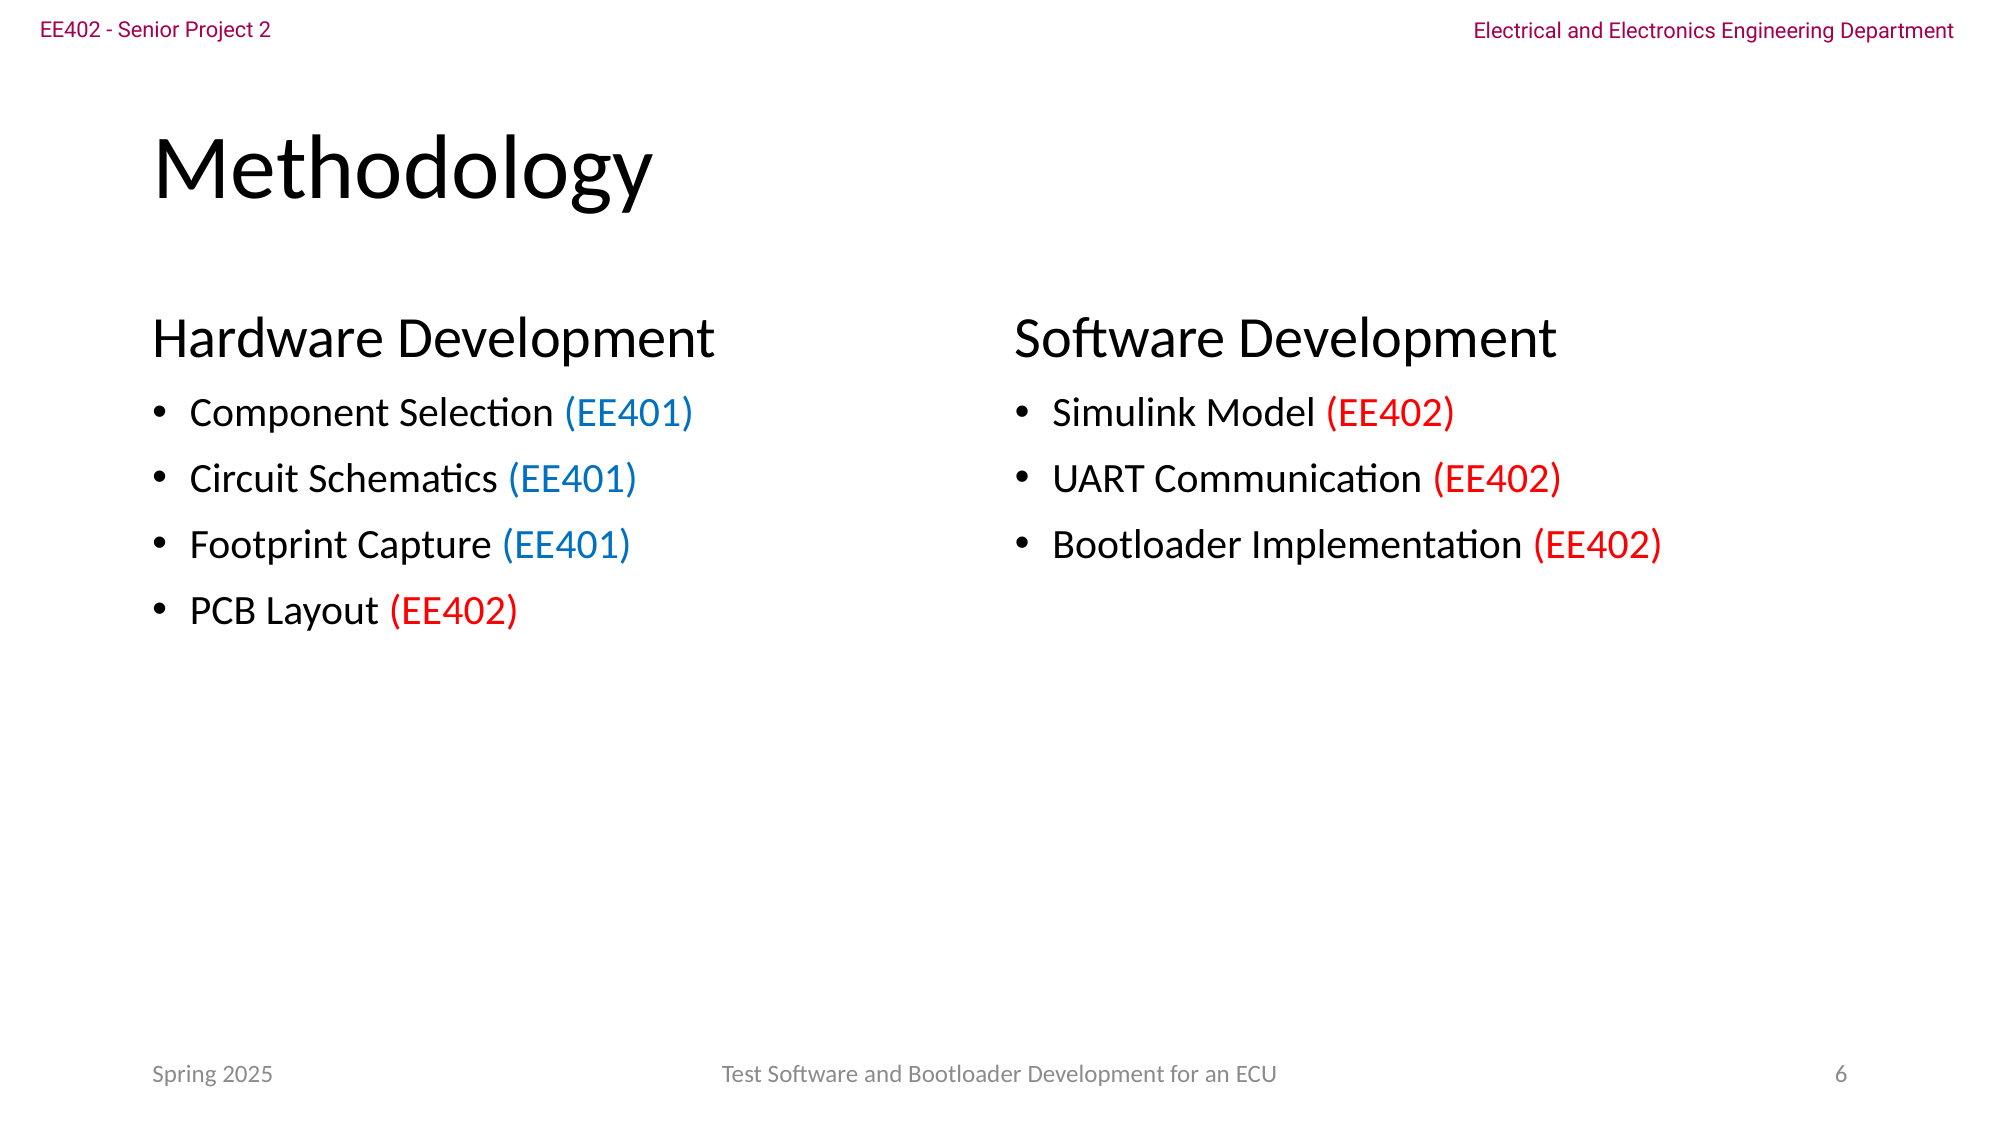

# Methodology
Hardware Development
Component Selection (EE401)
Circuit Schematics (EE401)
Footprint Capture (EE401)
PCB Layout (EE402)

Software Development
Simulink Model (EE402)
UART Communication (EE402)
Bootloader Implementation (EE402)

Spring 2025
Test Software and Bootloader Development for an ECU
6